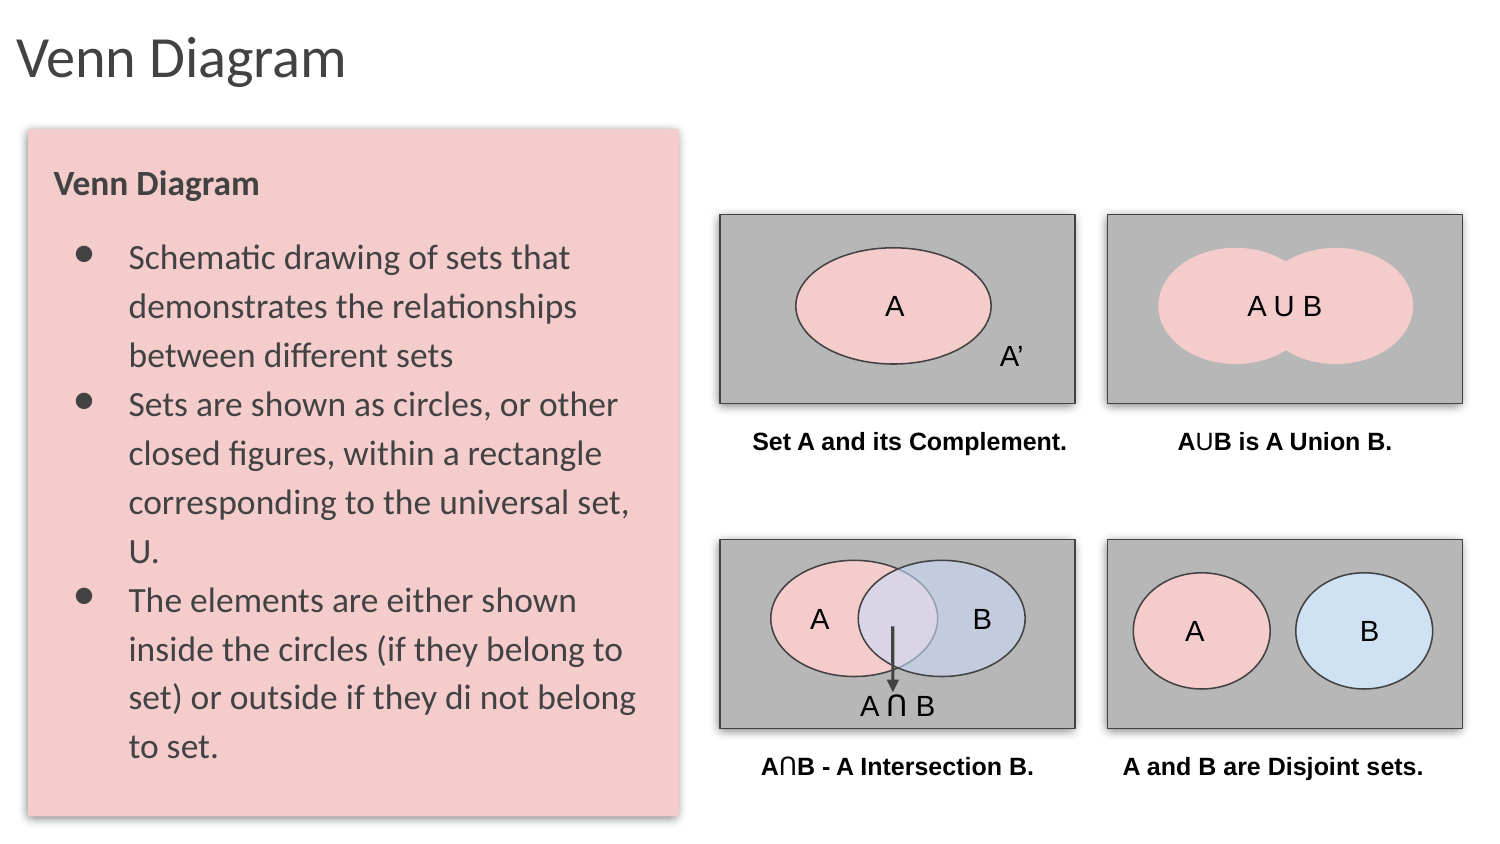

# Venn Diagram

Venn Diagram
Schematic drawing of sets that demonstrates the relationships between different sets
Sets are shown as circles, or other closed figures, within a rectangle corresponding to the universal set, U.
The elements are either shown inside the circles (if they belong to set) or outside if they di not belong to set.

A
A U B
A’
Set A and its Complement.
AUB is A Union B.

A
B
A
B
A ᑎ B
AᑎB - A Intersection B.
A and B are Disjoint sets.